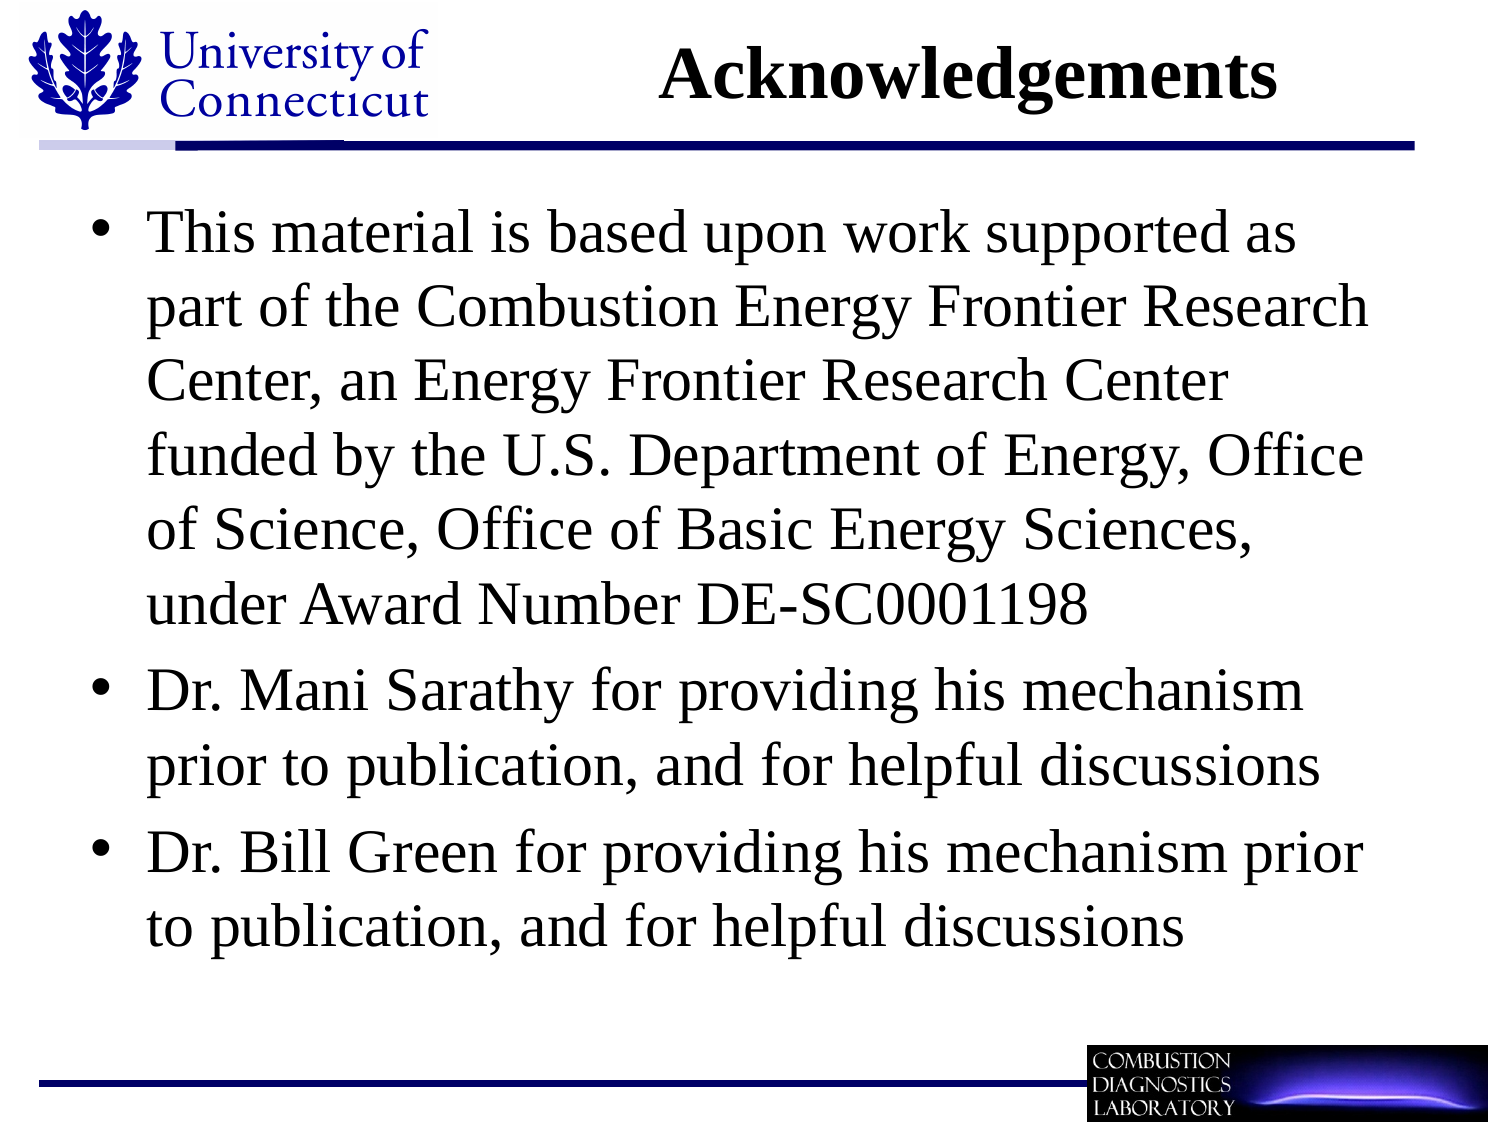

# Acknowledgements
This material is based upon work supported as part of the Combustion Energy Frontier Research Center, an Energy Frontier Research Center funded by the U.S. Department of Energy, Office of Science, Office of Basic Energy Sciences, under Award Number DE-SC0001198
Dr. Mani Sarathy for providing his mechanism prior to publication, and for helpful discussions
Dr. Bill Green for providing his mechanism prior to publication, and for helpful discussions